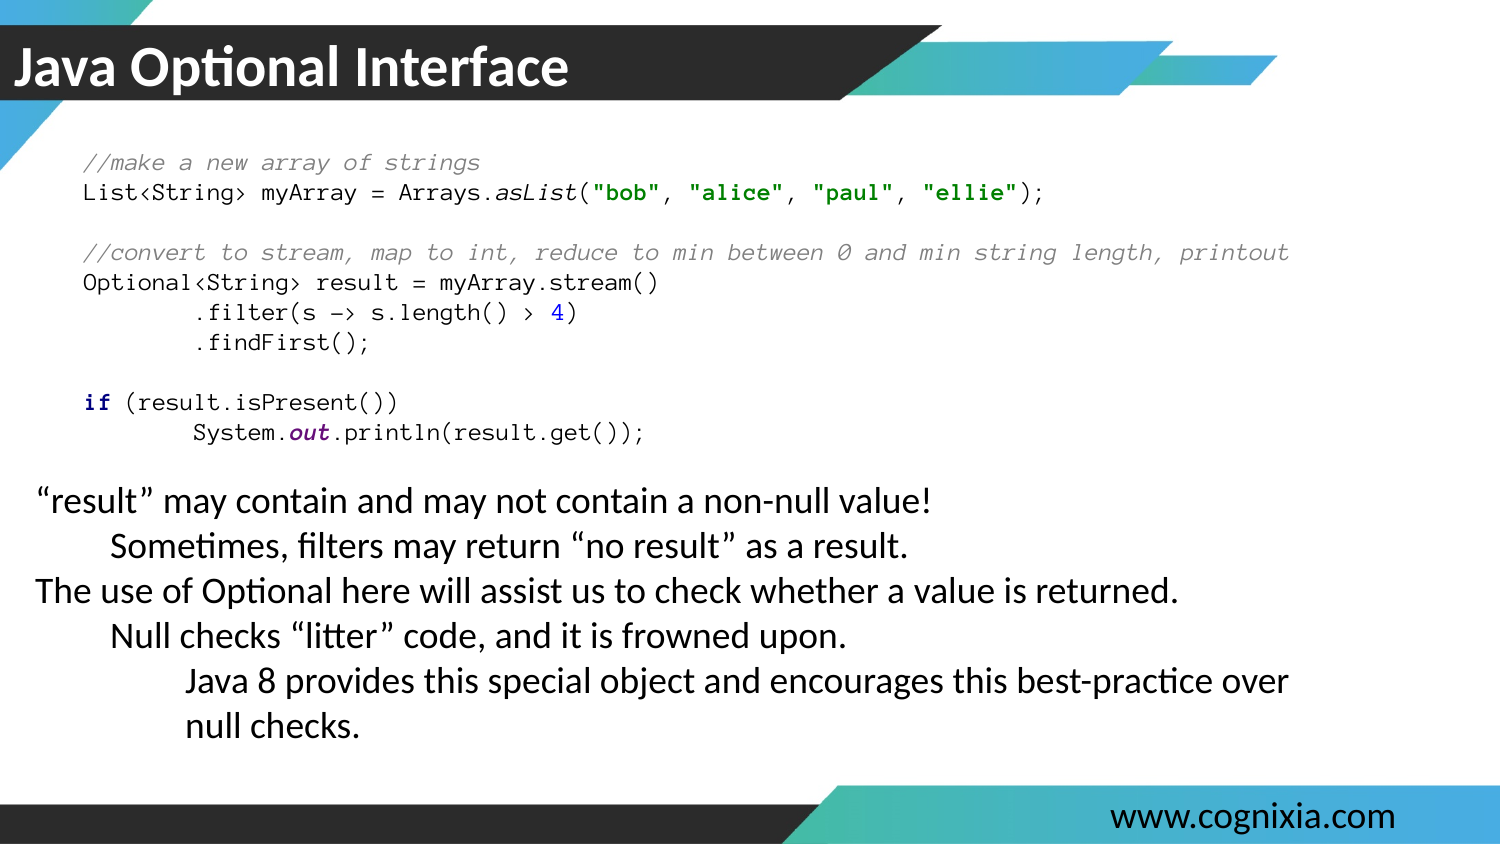

# Java Optional Interface
//make a new array of strings
List<String> myArray = Arrays.asList("bob", "alice", "paul", "ellie");
//convert to stream, map to int, reduce to min between 0 and min string length, printout
Optional<String> result = myArray.stream()
        .filter(s -> s.length() > 4)
        .findFirst();
if (result.isPresent())
        System.out.println(result.get());
“result” may contain and may not contain a non-null value!
Sometimes, filters may return “no result” as a result.
The use of Optional here will assist us to check whether a value is returned.
Null checks “litter” code, and it is frowned upon.
Java 8 provides this special object and encourages this best-practice over null checks.